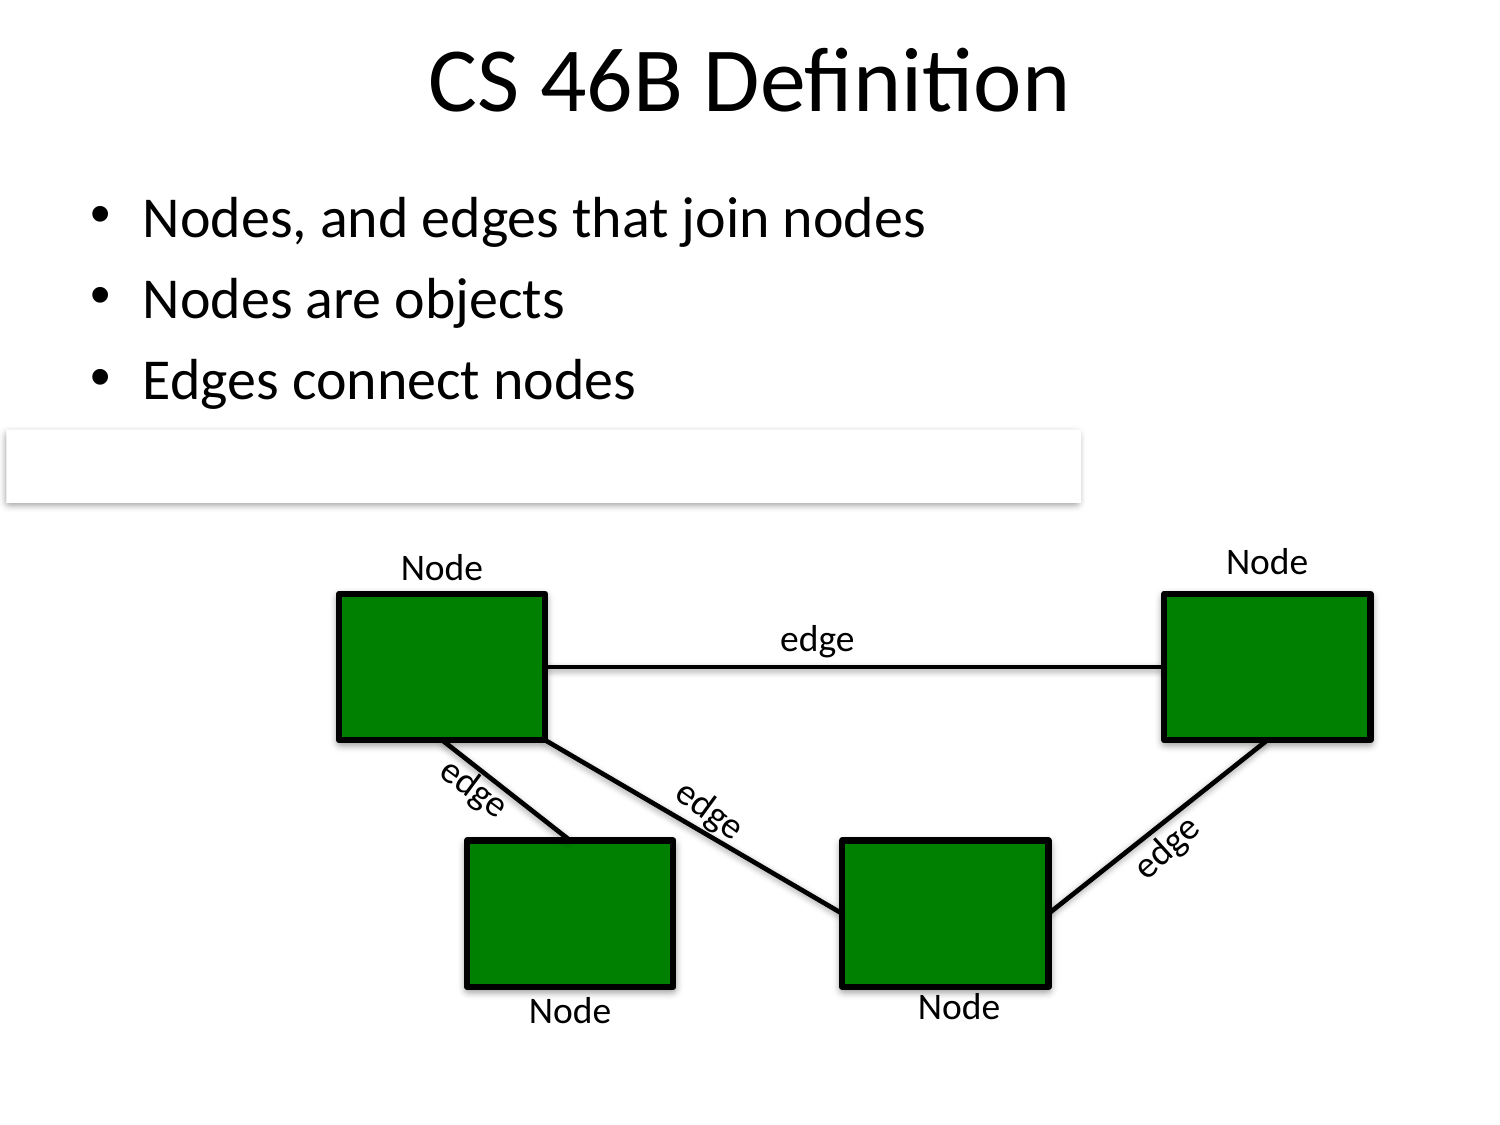

# CS 46B Definition
Nodes, and edges that join nodes
Nodes are objects
Edges connect nodes
Directed graph: edges are arrows

Node
Node

edge
edge
edge
edge

Node
Node